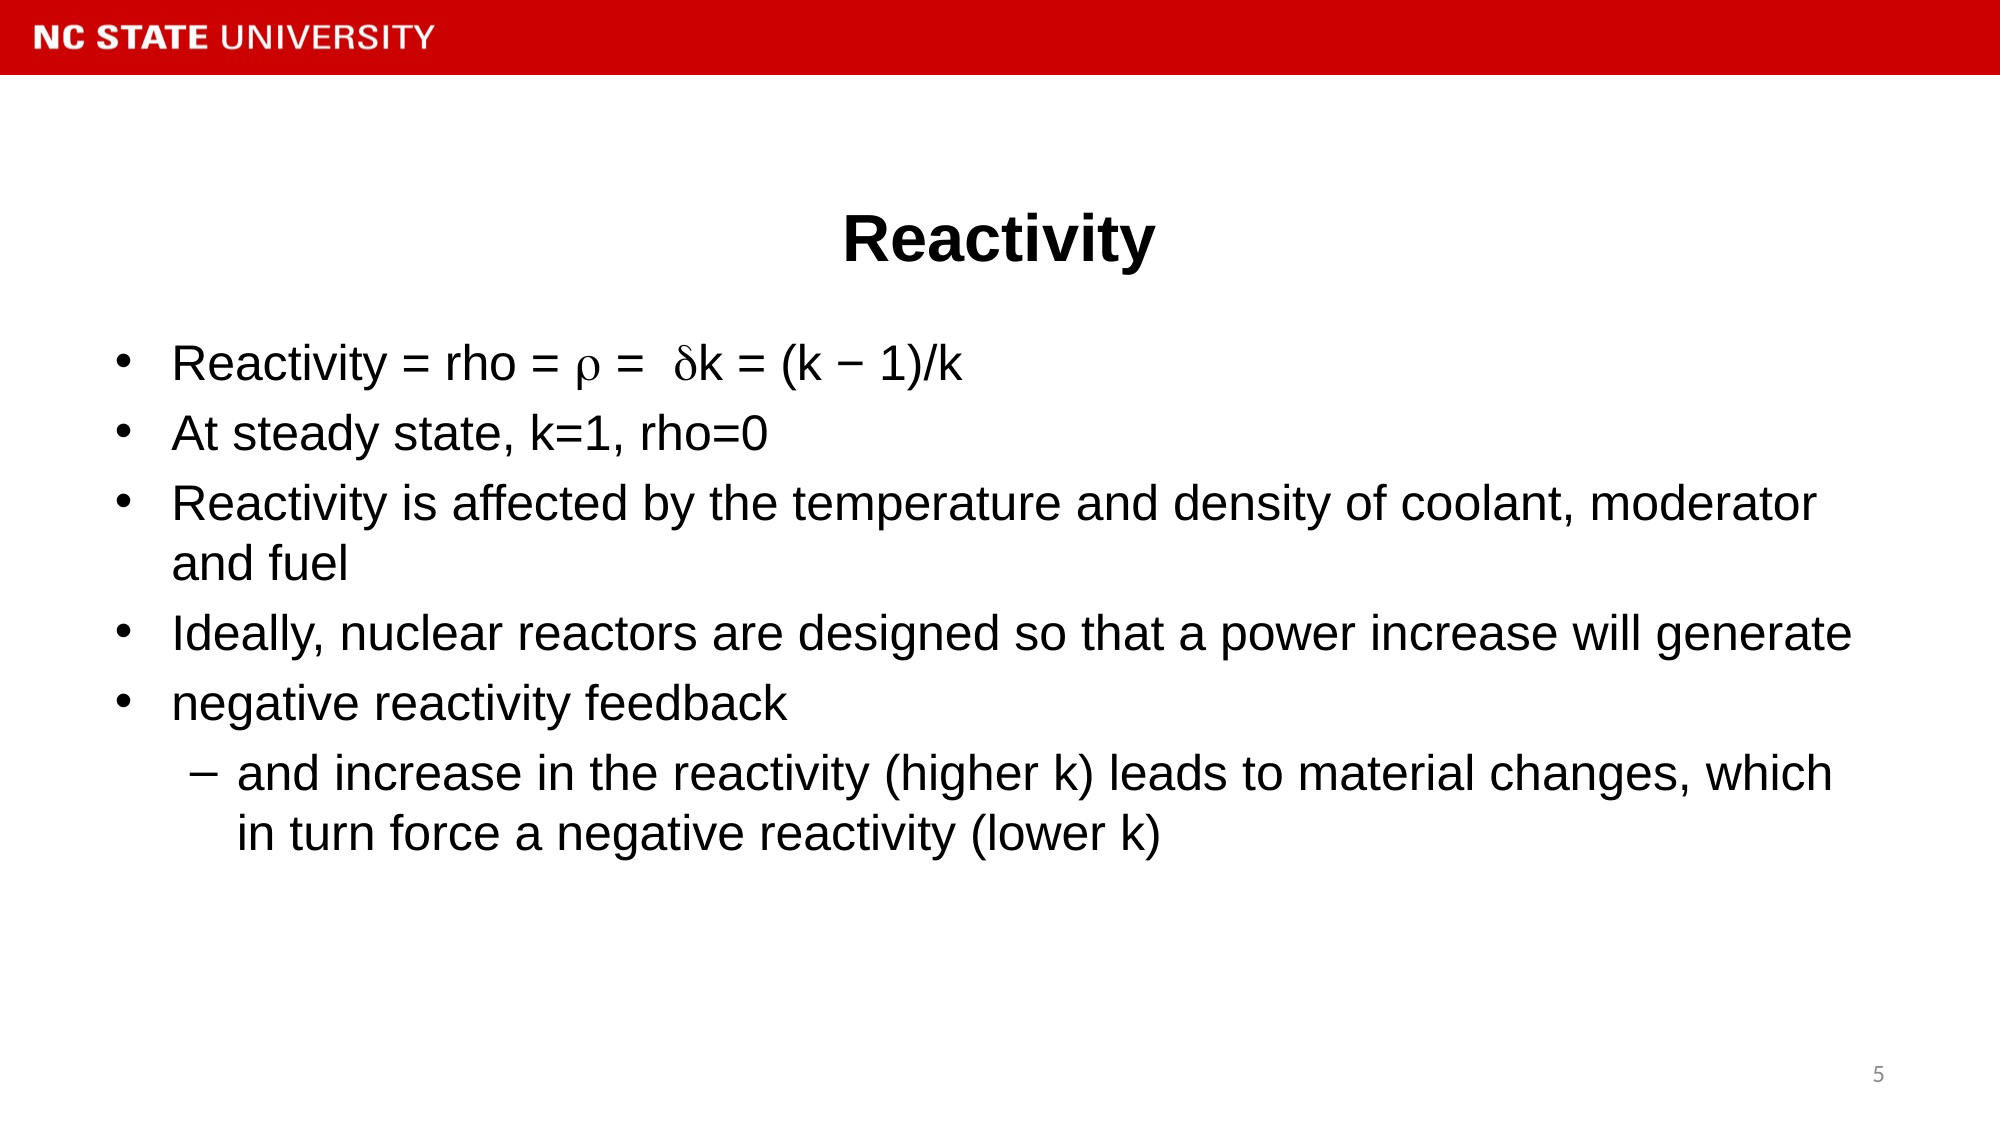

# Reactivity
Reactivity = rho = ρ =  δk = (k − 1)/k
At steady state, k=1, rho=0
Reactivity is affected by the temperature and density of coolant, moderator and fuel
Ideally, nuclear reactors are designed so that a power increase will generate
negative reactivity feedback
and increase in the reactivity (higher k) leads to material changes, which in turn force a negative reactivity (lower k)

5